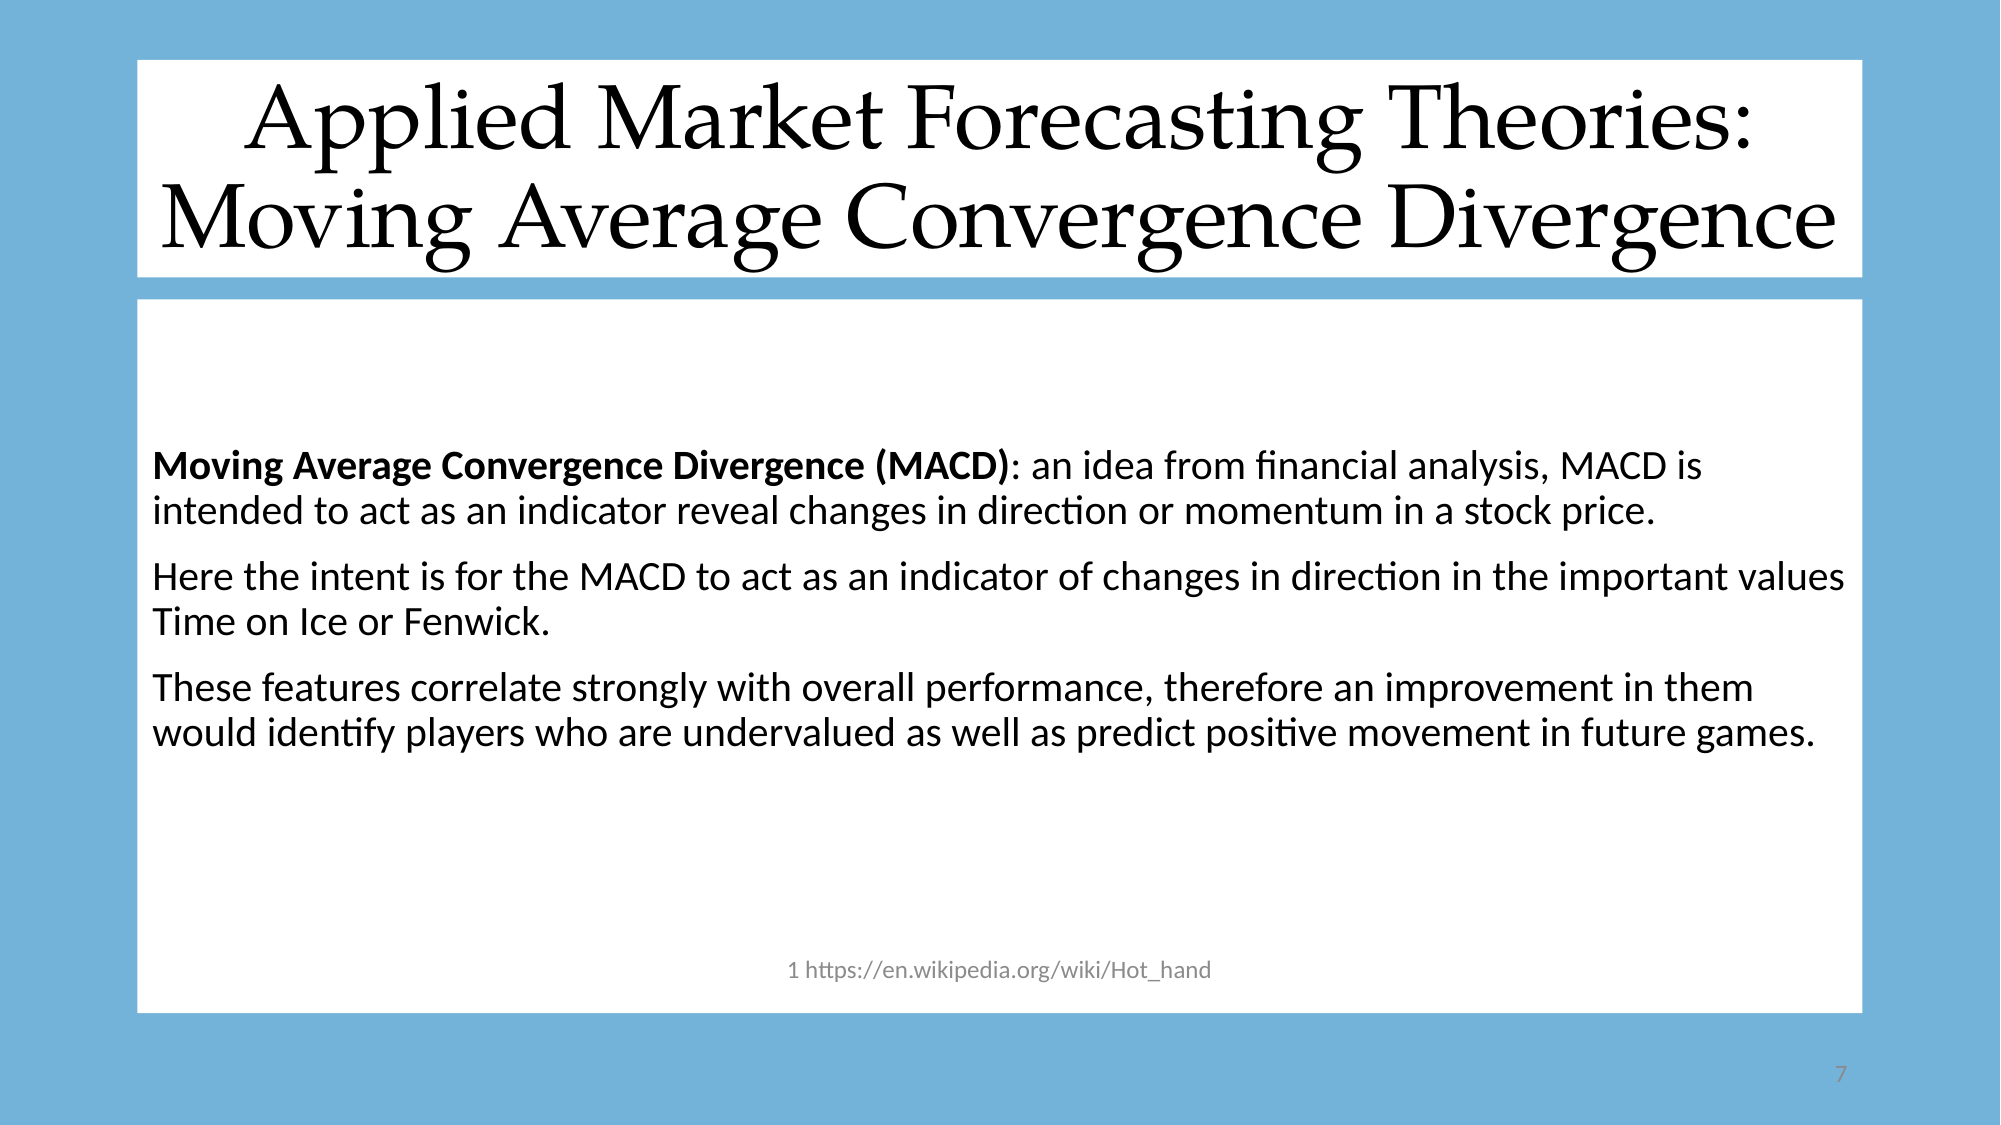

# Applied Market Forecasting Theories: Moving Average Convergence Divergence

Moving Average Convergence Divergence (MACD): an idea from financial analysis, MACD is intended to act as an indicator reveal changes in direction or momentum in a stock price.
Here the intent is for the MACD to act as an indicator of changes in direction in the important values Time on Ice or Fenwick.
These features correlate strongly with overall performance, therefore an improvement in them would identify players who are undervalued as well as predict positive movement in future games.
1 https://en.wikipedia.org/wiki/Hot_hand

7